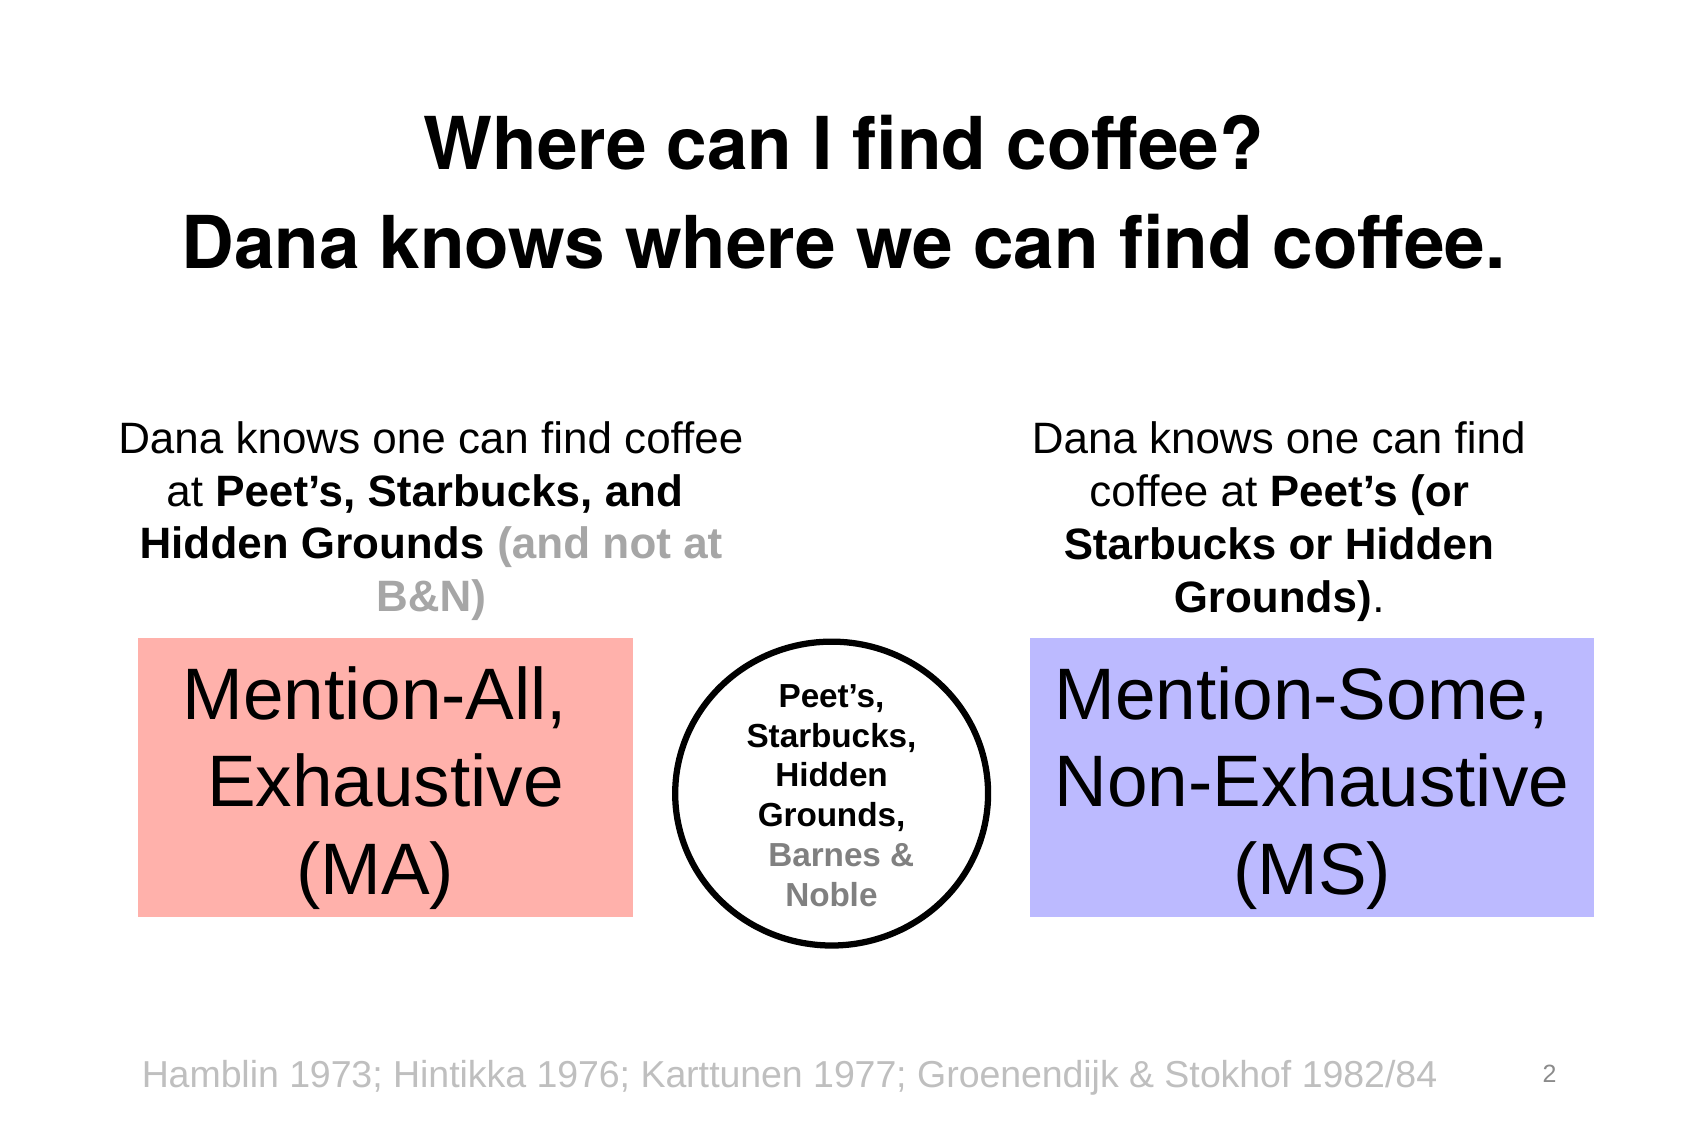

Where can I find coffee?
Dana knows where we can find coffee.
Dana knows one can find coffee at Peet’s, Starbucks, and
Hidden Grounds (and not at B&N)
Dana knows one can find coffee at Peet’s (or Starbucks or Hidden Grounds).
Mention-All,
Exhaustive
(MA)
Mention-Some,
Non-Exhaustive
(MS)
Peet’s,
Starbucks,
Hidden Grounds,
¬Barnes & Noble
Hamblin 1973; Hintikka 1976; Karttunen 1977; Groenendijk & Stokhof 1982/84
2